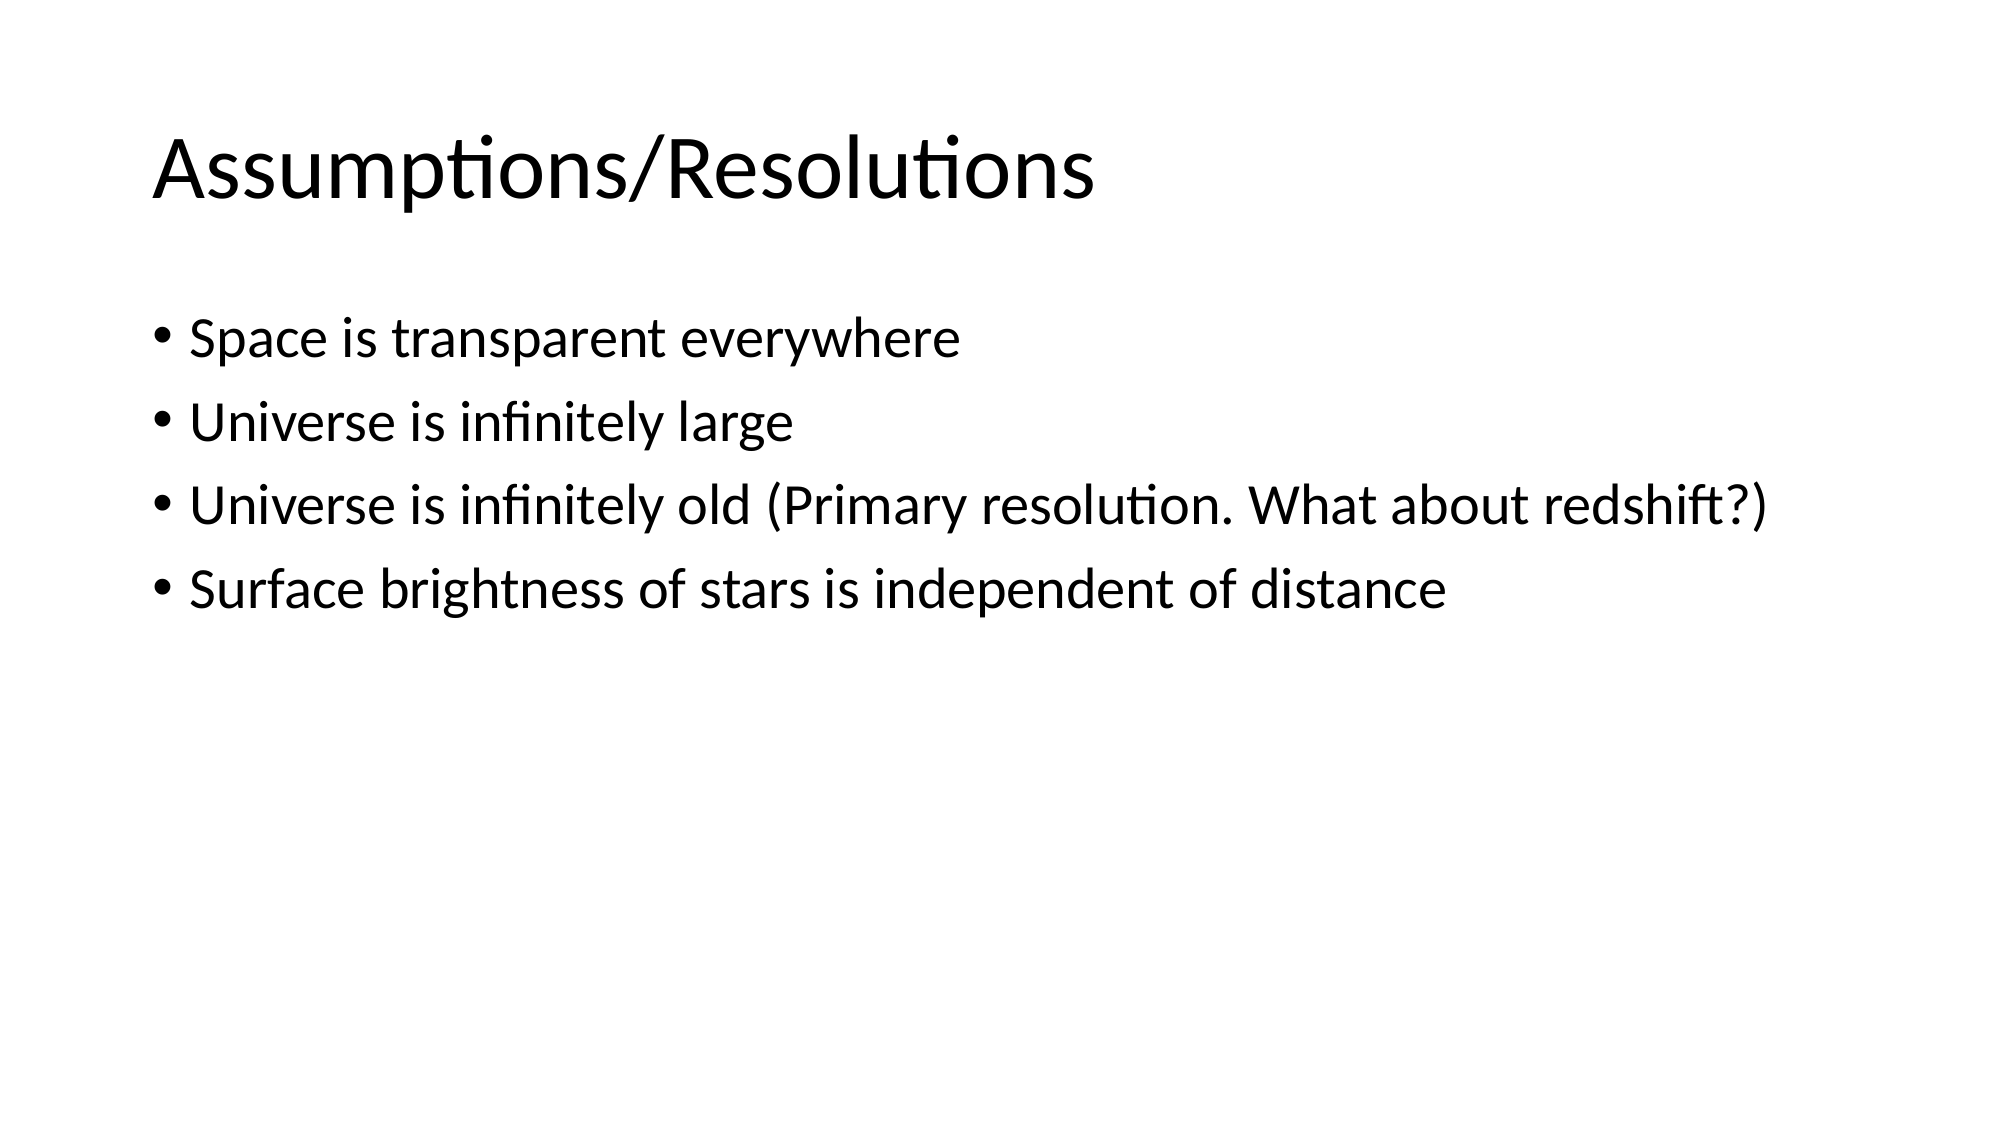

# Assumptions/Resolutions
Space is transparent everywhere
Universe is infinitely large
Universe is infinitely old (Primary resolution. What about redshift?)
Surface brightness of stars is independent of distance